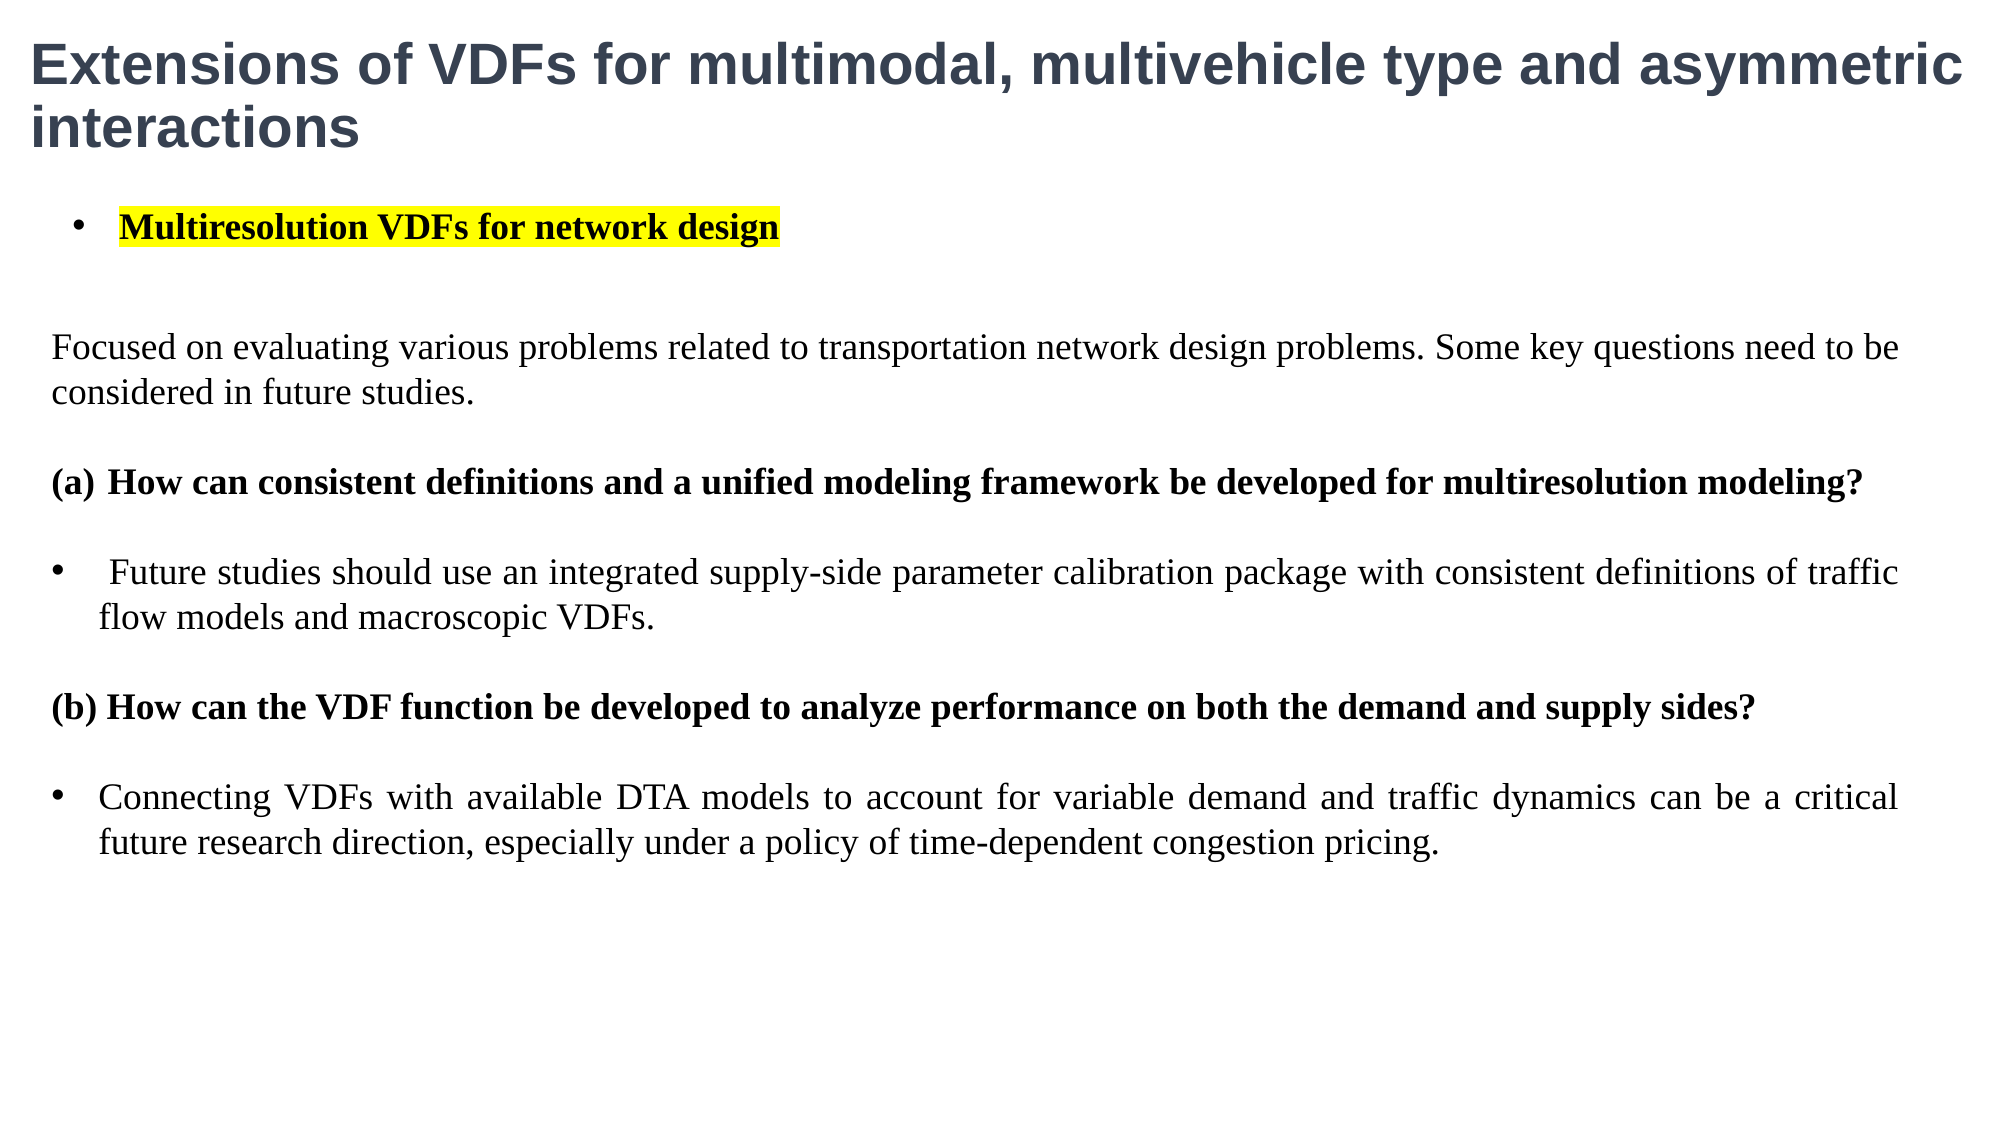

# Extensions of VDFs for multimodal, multivehicle type and asymmetric interactions
Multiresolution VDFs for network design
Focused on evaluating various problems related to transportation network design problems. Some key questions need to be considered in future studies.

How can consistent definitions and a unified modeling framework be developed for multiresolution modeling?

 Future studies should use an integrated supply-side parameter calibration package with consistent definitions of traffic flow models and macroscopic VDFs.

(b) How can the VDF function be developed to analyze performance on both the demand and supply sides?

Connecting VDFs with available DTA models to account for variable demand and traffic dynamics can be a critical future research direction, especially under a policy of time-dependent congestion pricing.